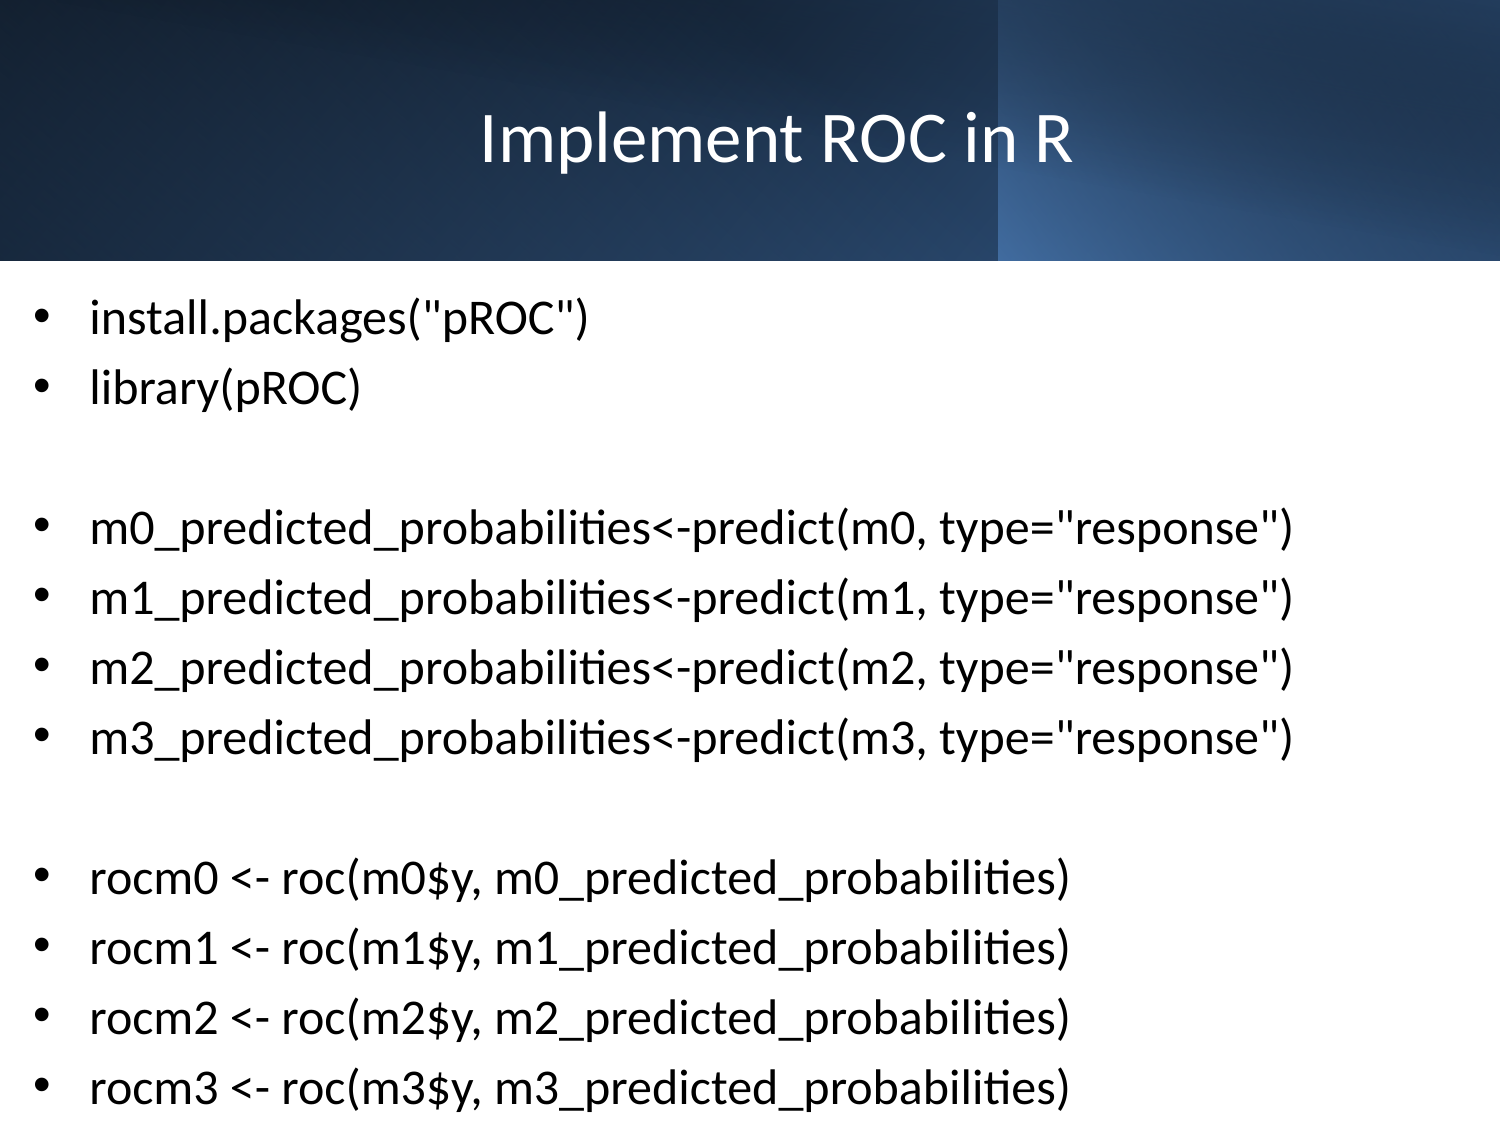

# Implement ROC in R
install.packages("pROC")
library(pROC)

m0_predicted_probabilities<-predict(m0, type="response")
m1_predicted_probabilities<-predict(m1, type="response")
m2_predicted_probabilities<-predict(m2, type="response")
m3_predicted_probabilities<-predict(m3, type="response")

rocm0 <- roc(m0$y, m0_predicted_probabilities)
rocm1 <- roc(m1$y, m1_predicted_probabilities)
rocm2 <- roc(m2$y, m2_predicted_probabilities)
rocm3 <- roc(m3$y, m3_predicted_probabilities)